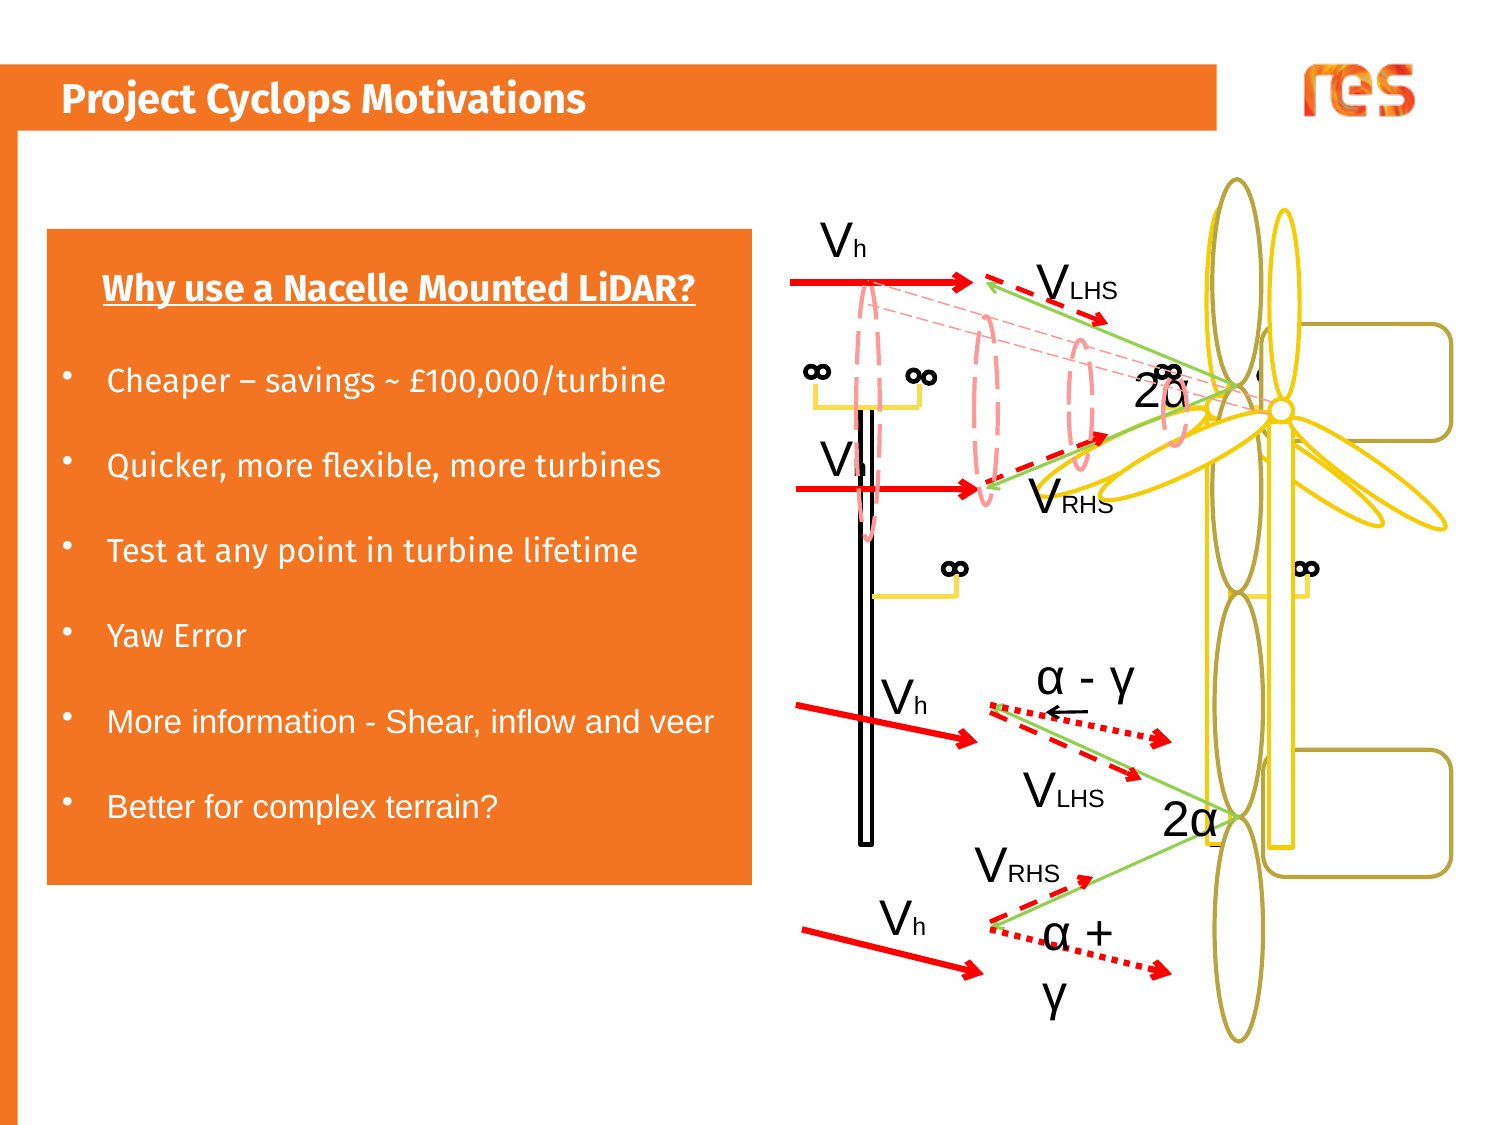

# Project Cyclops Motivations

Vh

2α

VLHS
Vh
VRHS

Why use a Nacelle Mounted LiDAR?

Cheaper – savings ~ £100,000/turbine

Quicker, more flexible, more turbines

Test at any point in turbine lifetime

Yaw Error

More information - Shear, inflow and veer

Better for complex terrain?

Vh

2α

VLHS
VRHS
Vh
α - γ
α + γ